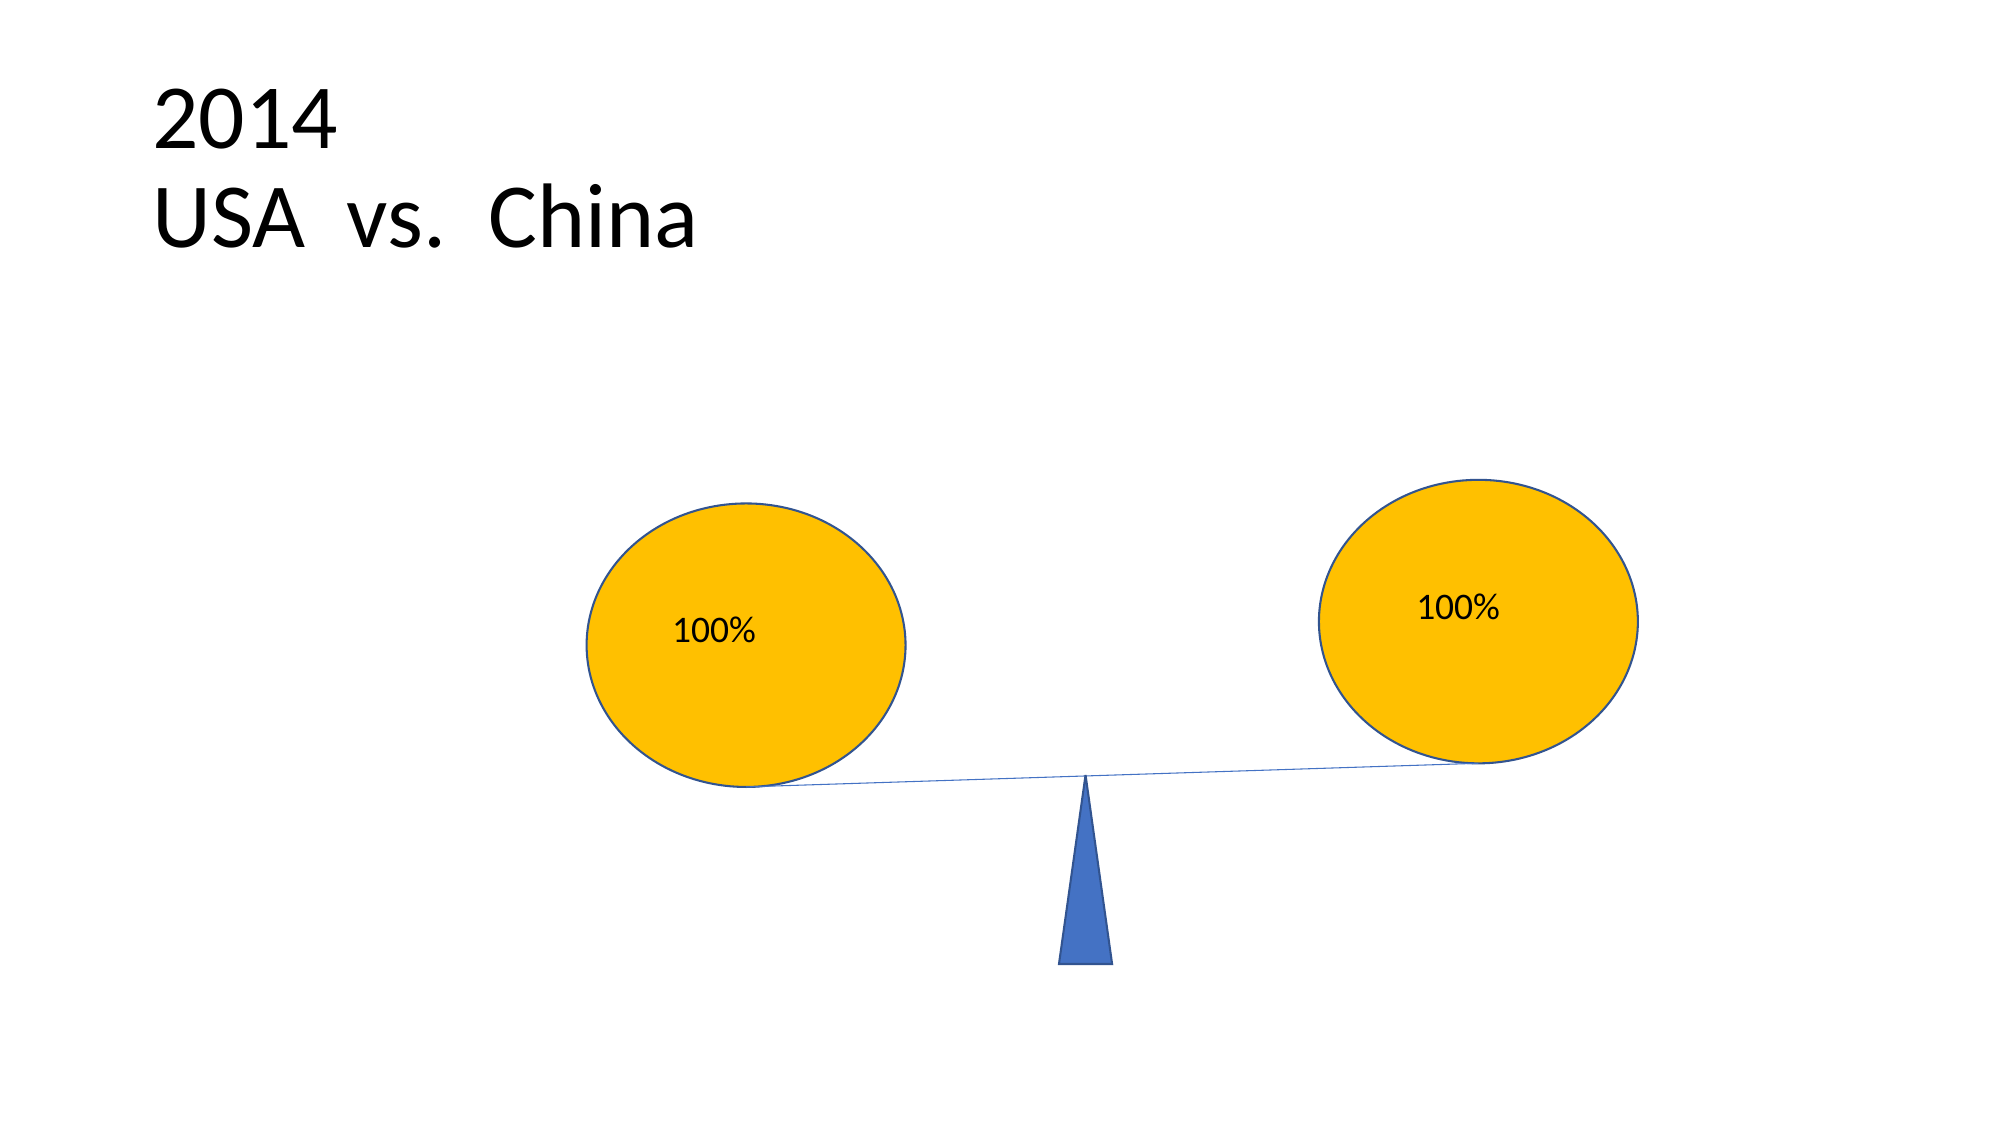

# 2014 USA  vs.  China

100%
100%